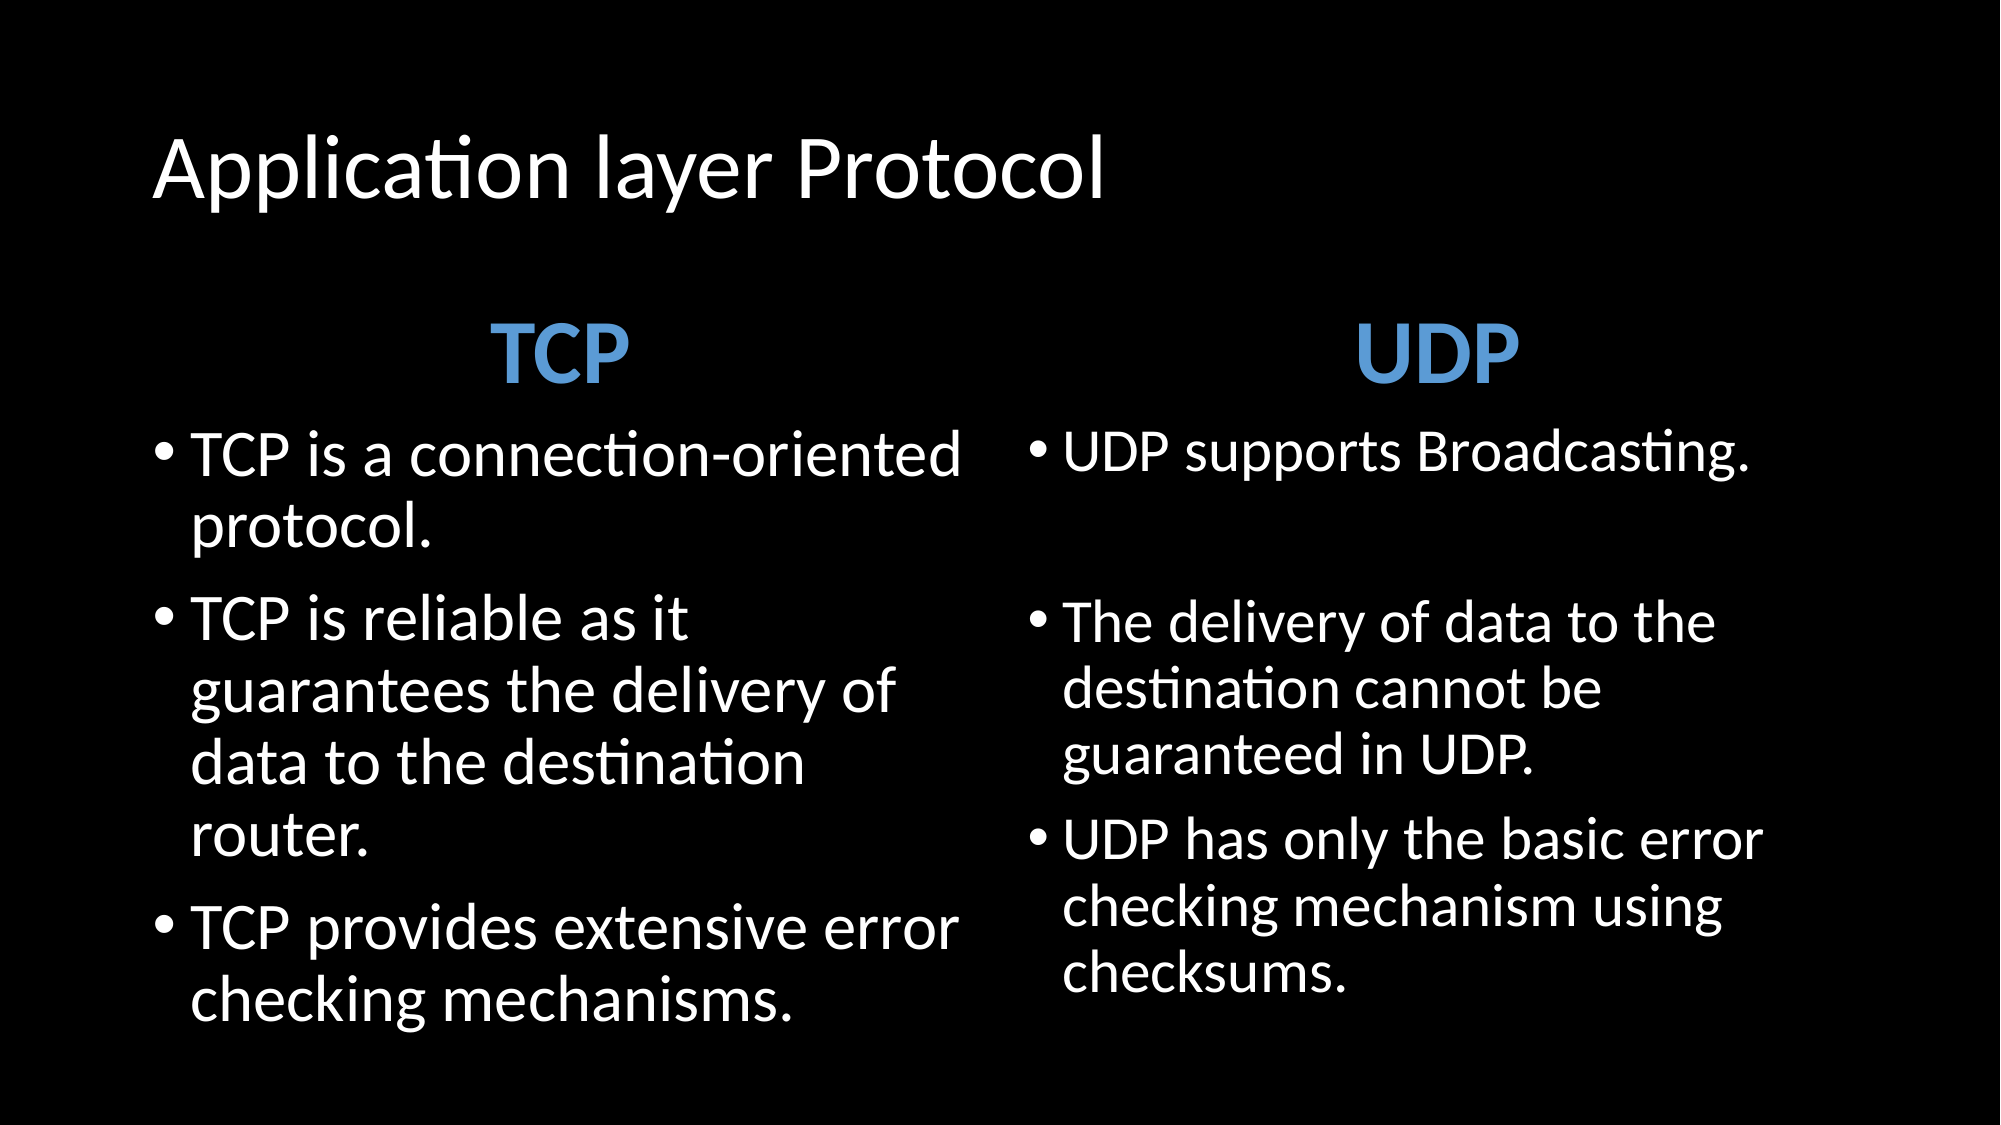

# Application layer Protocol
TCP
UDP
TCP is a connection-oriented protocol.
TCP is reliable as it guarantees the delivery of data to the destination router.
TCP provides extensive error checking mechanisms.
UDP supports Broadcasting.

The delivery of data to the destination cannot be guaranteed in UDP.
UDP has only the basic error checking mechanism using checksums.